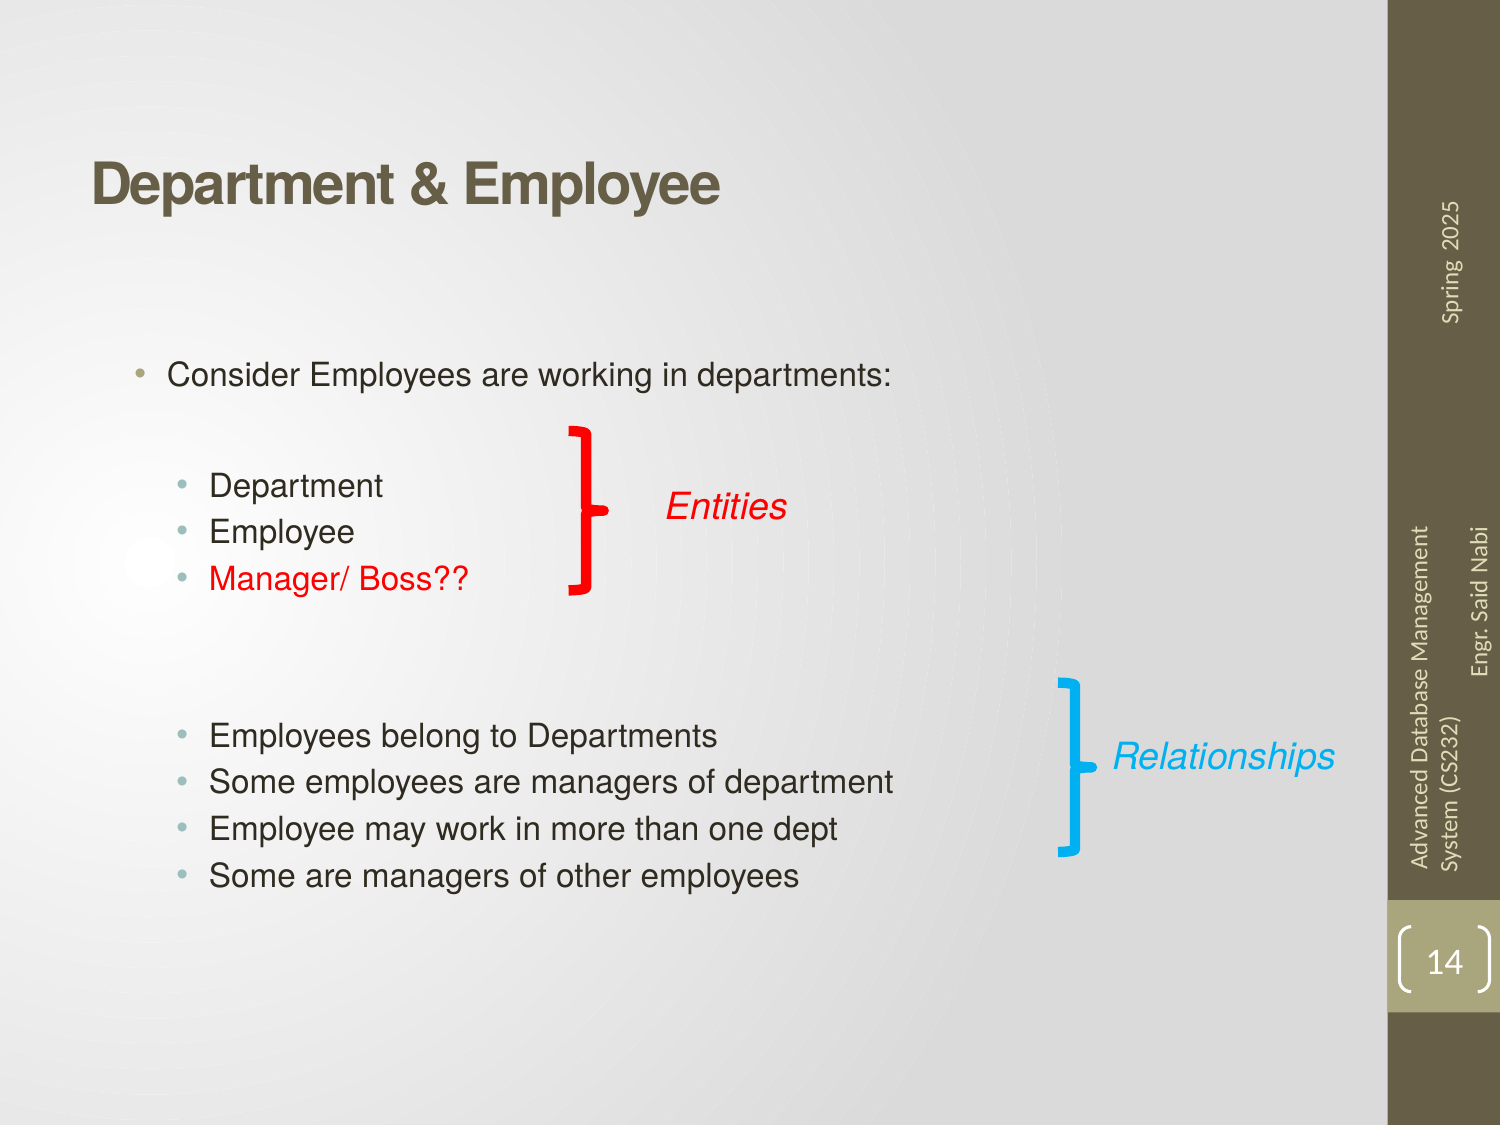

# Department & Employee
Consider Employees are working in departments:

Department
Employee
Manager/ Boss??

Employees belong to Departments
Some employees are managers of department
Employee may work in more than one dept
Some are managers of other employees

Entities

Relationships
14